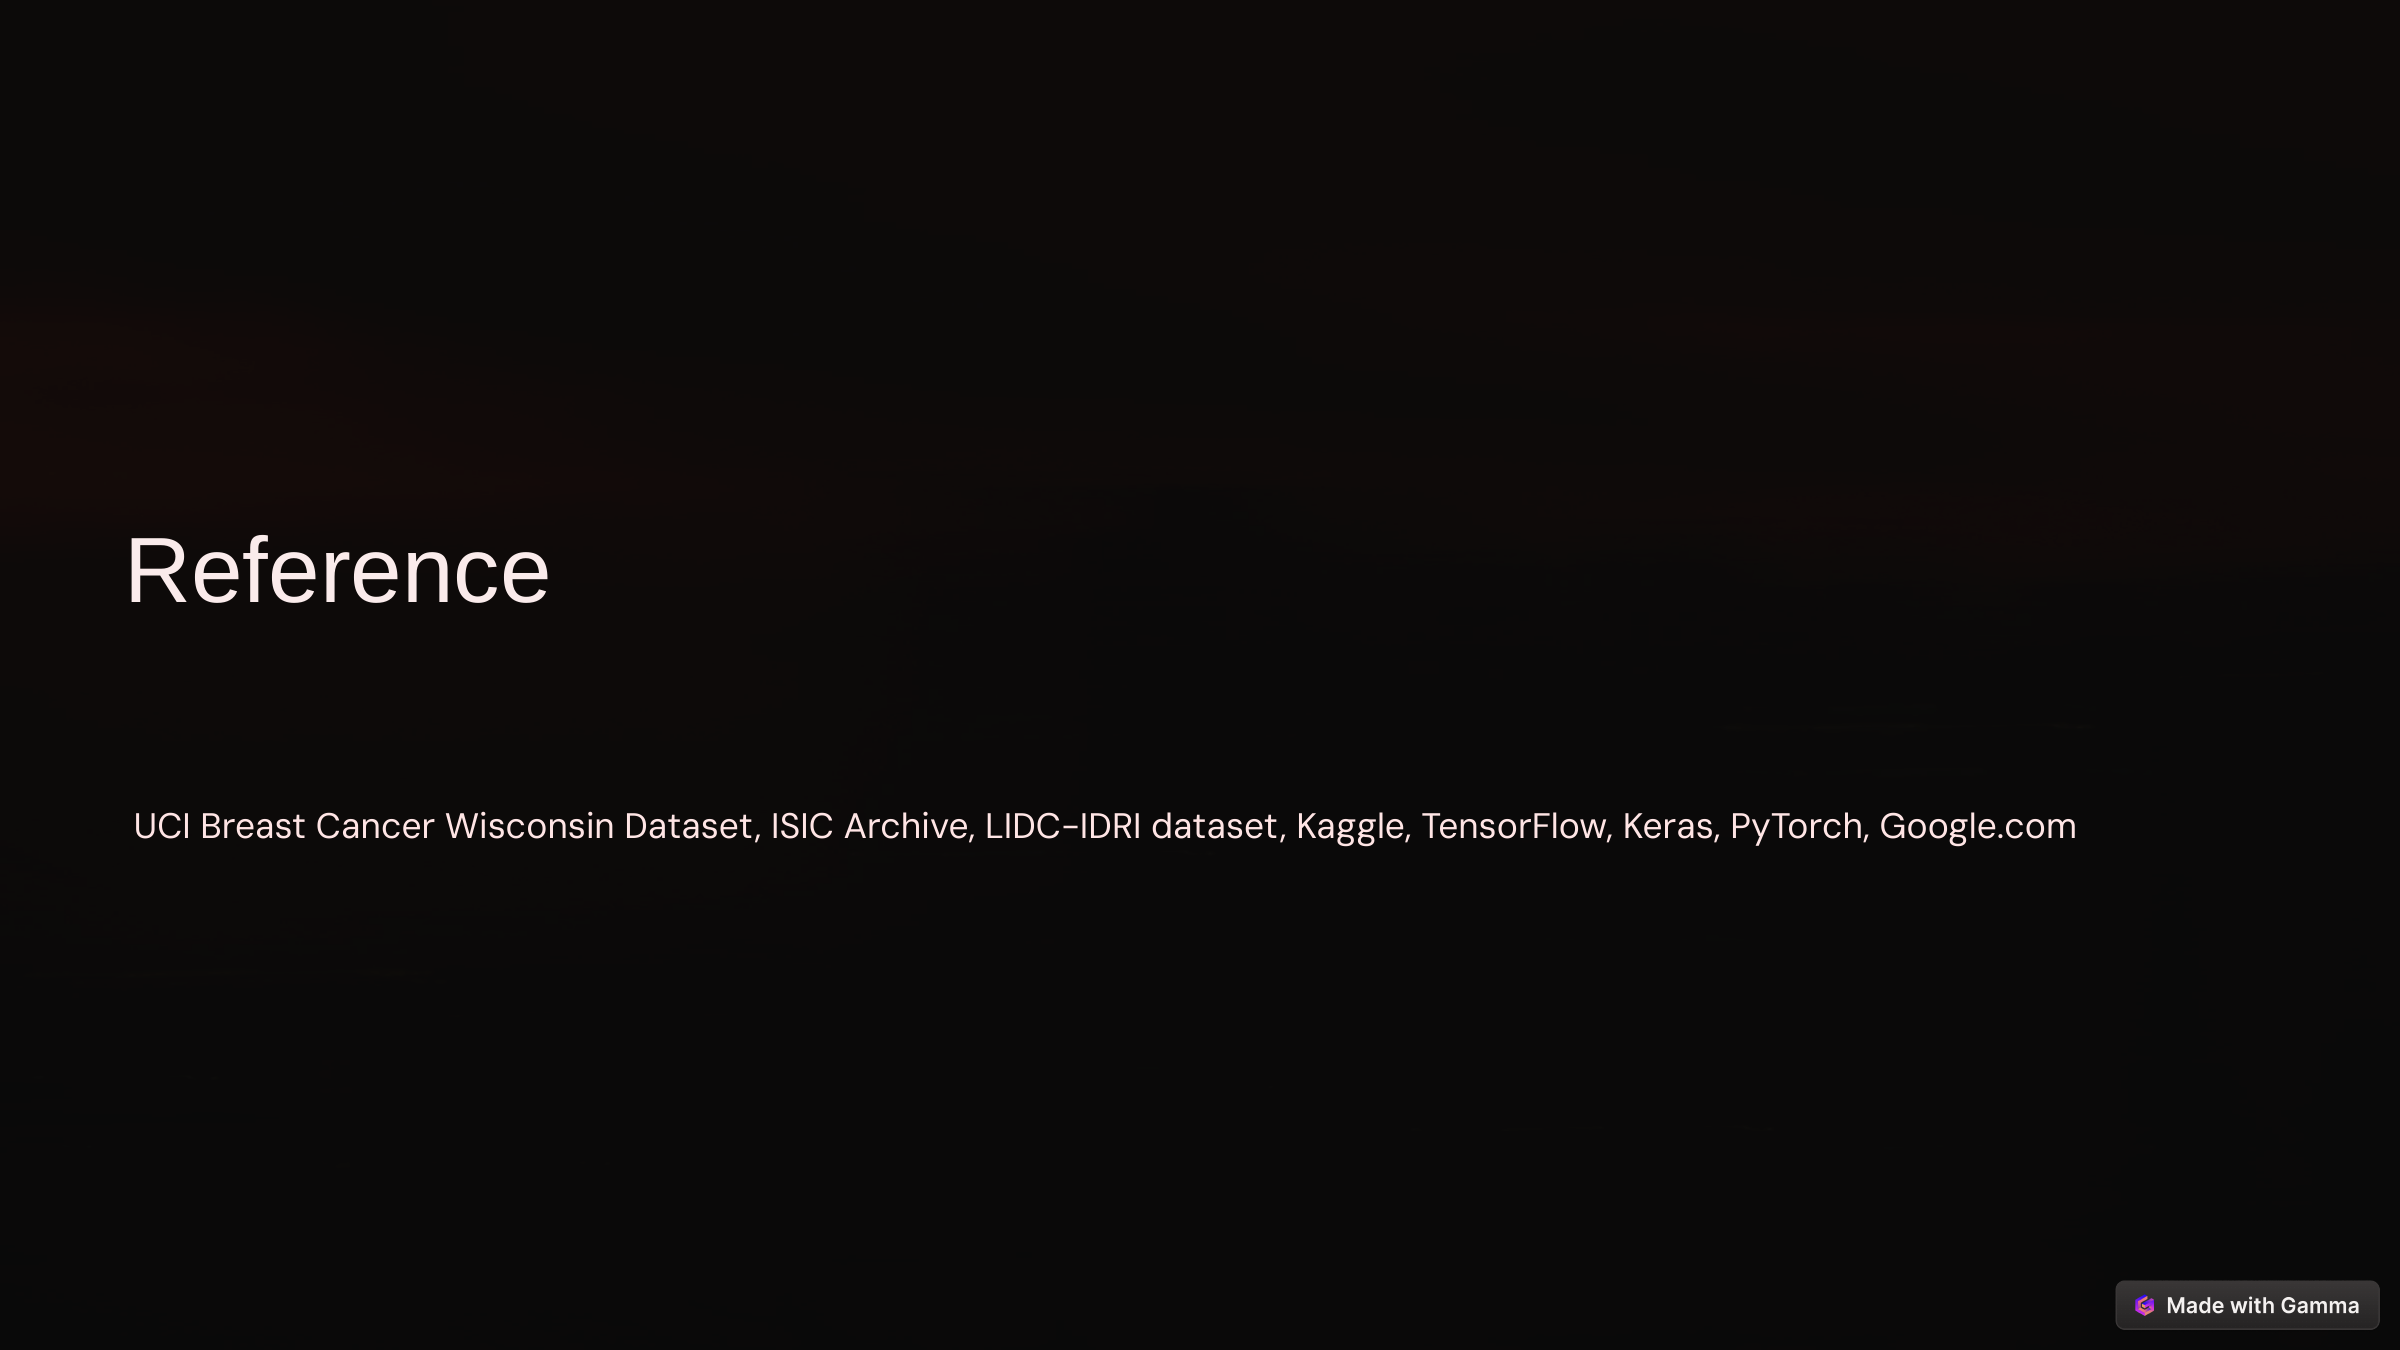

Reference

 UCI Breast Cancer Wisconsin Dataset, ISIC Archive, LIDC-IDRI dataset, Kaggle, TensorFlow, Keras, PyTorch, Google.com